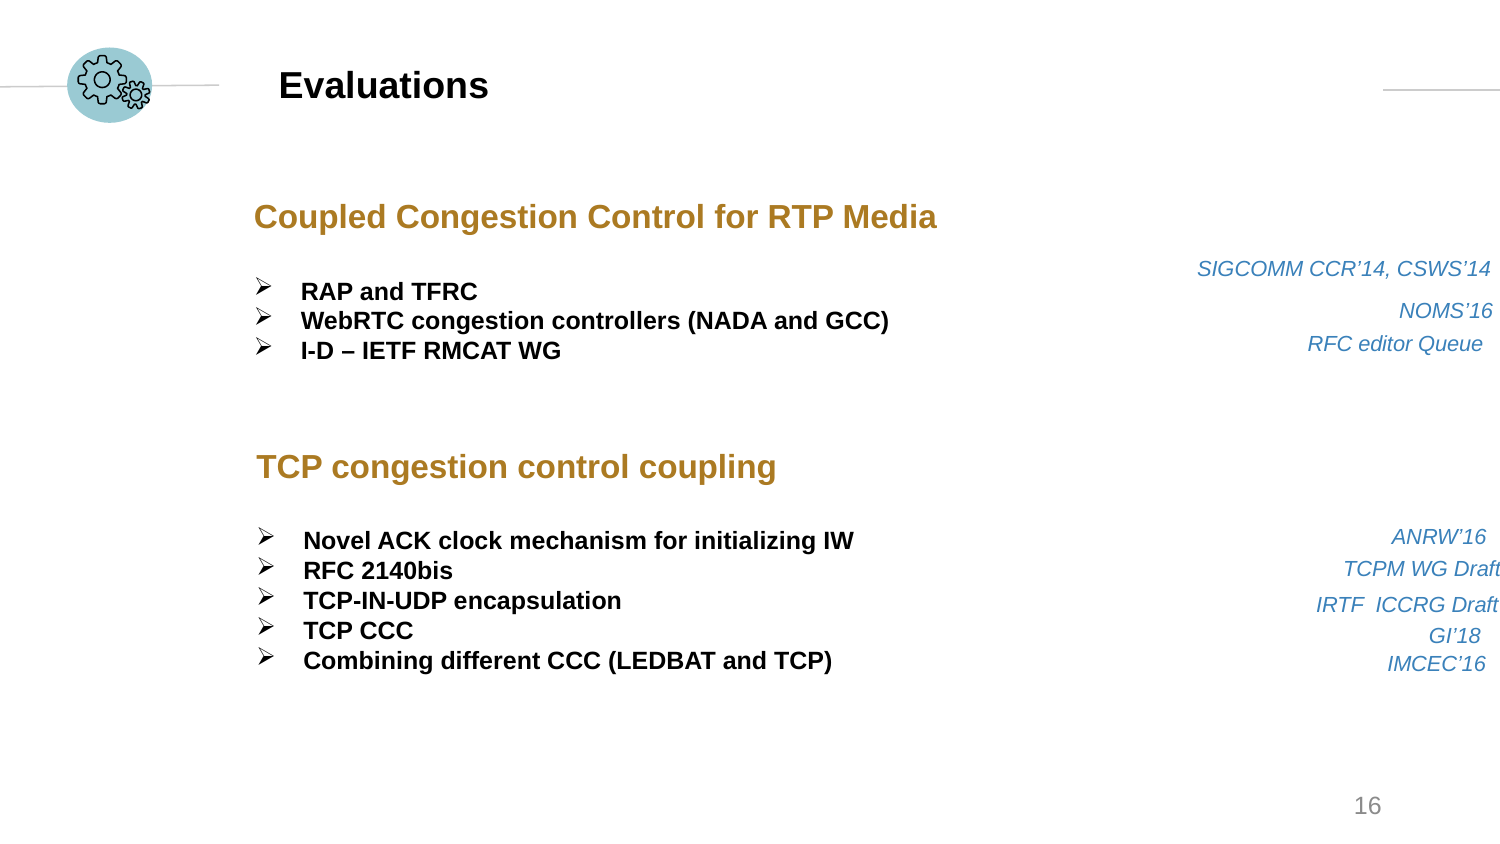

# Evaluations

Coupled Congestion Control for RTP Media

RAP and TFRC
WebRTC congestion controllers (NADA and GCC)
I-D – IETF RMCAT WG
            SIGCOMM CCR’14, CSWS’14
  NOMS’16
 RFC editor Queue
TCP congestion control coupling

Novel ACK clock mechanism for initializing IW
RFC 2140bis
TCP-IN-UDP encapsulation
TCP CCC
Combining different CCC (LEDBAT and TCP)
ANRW’16

TCPM WG Draft
IRTF  ICCRG Draft
GI’18
IMCEC’16
16